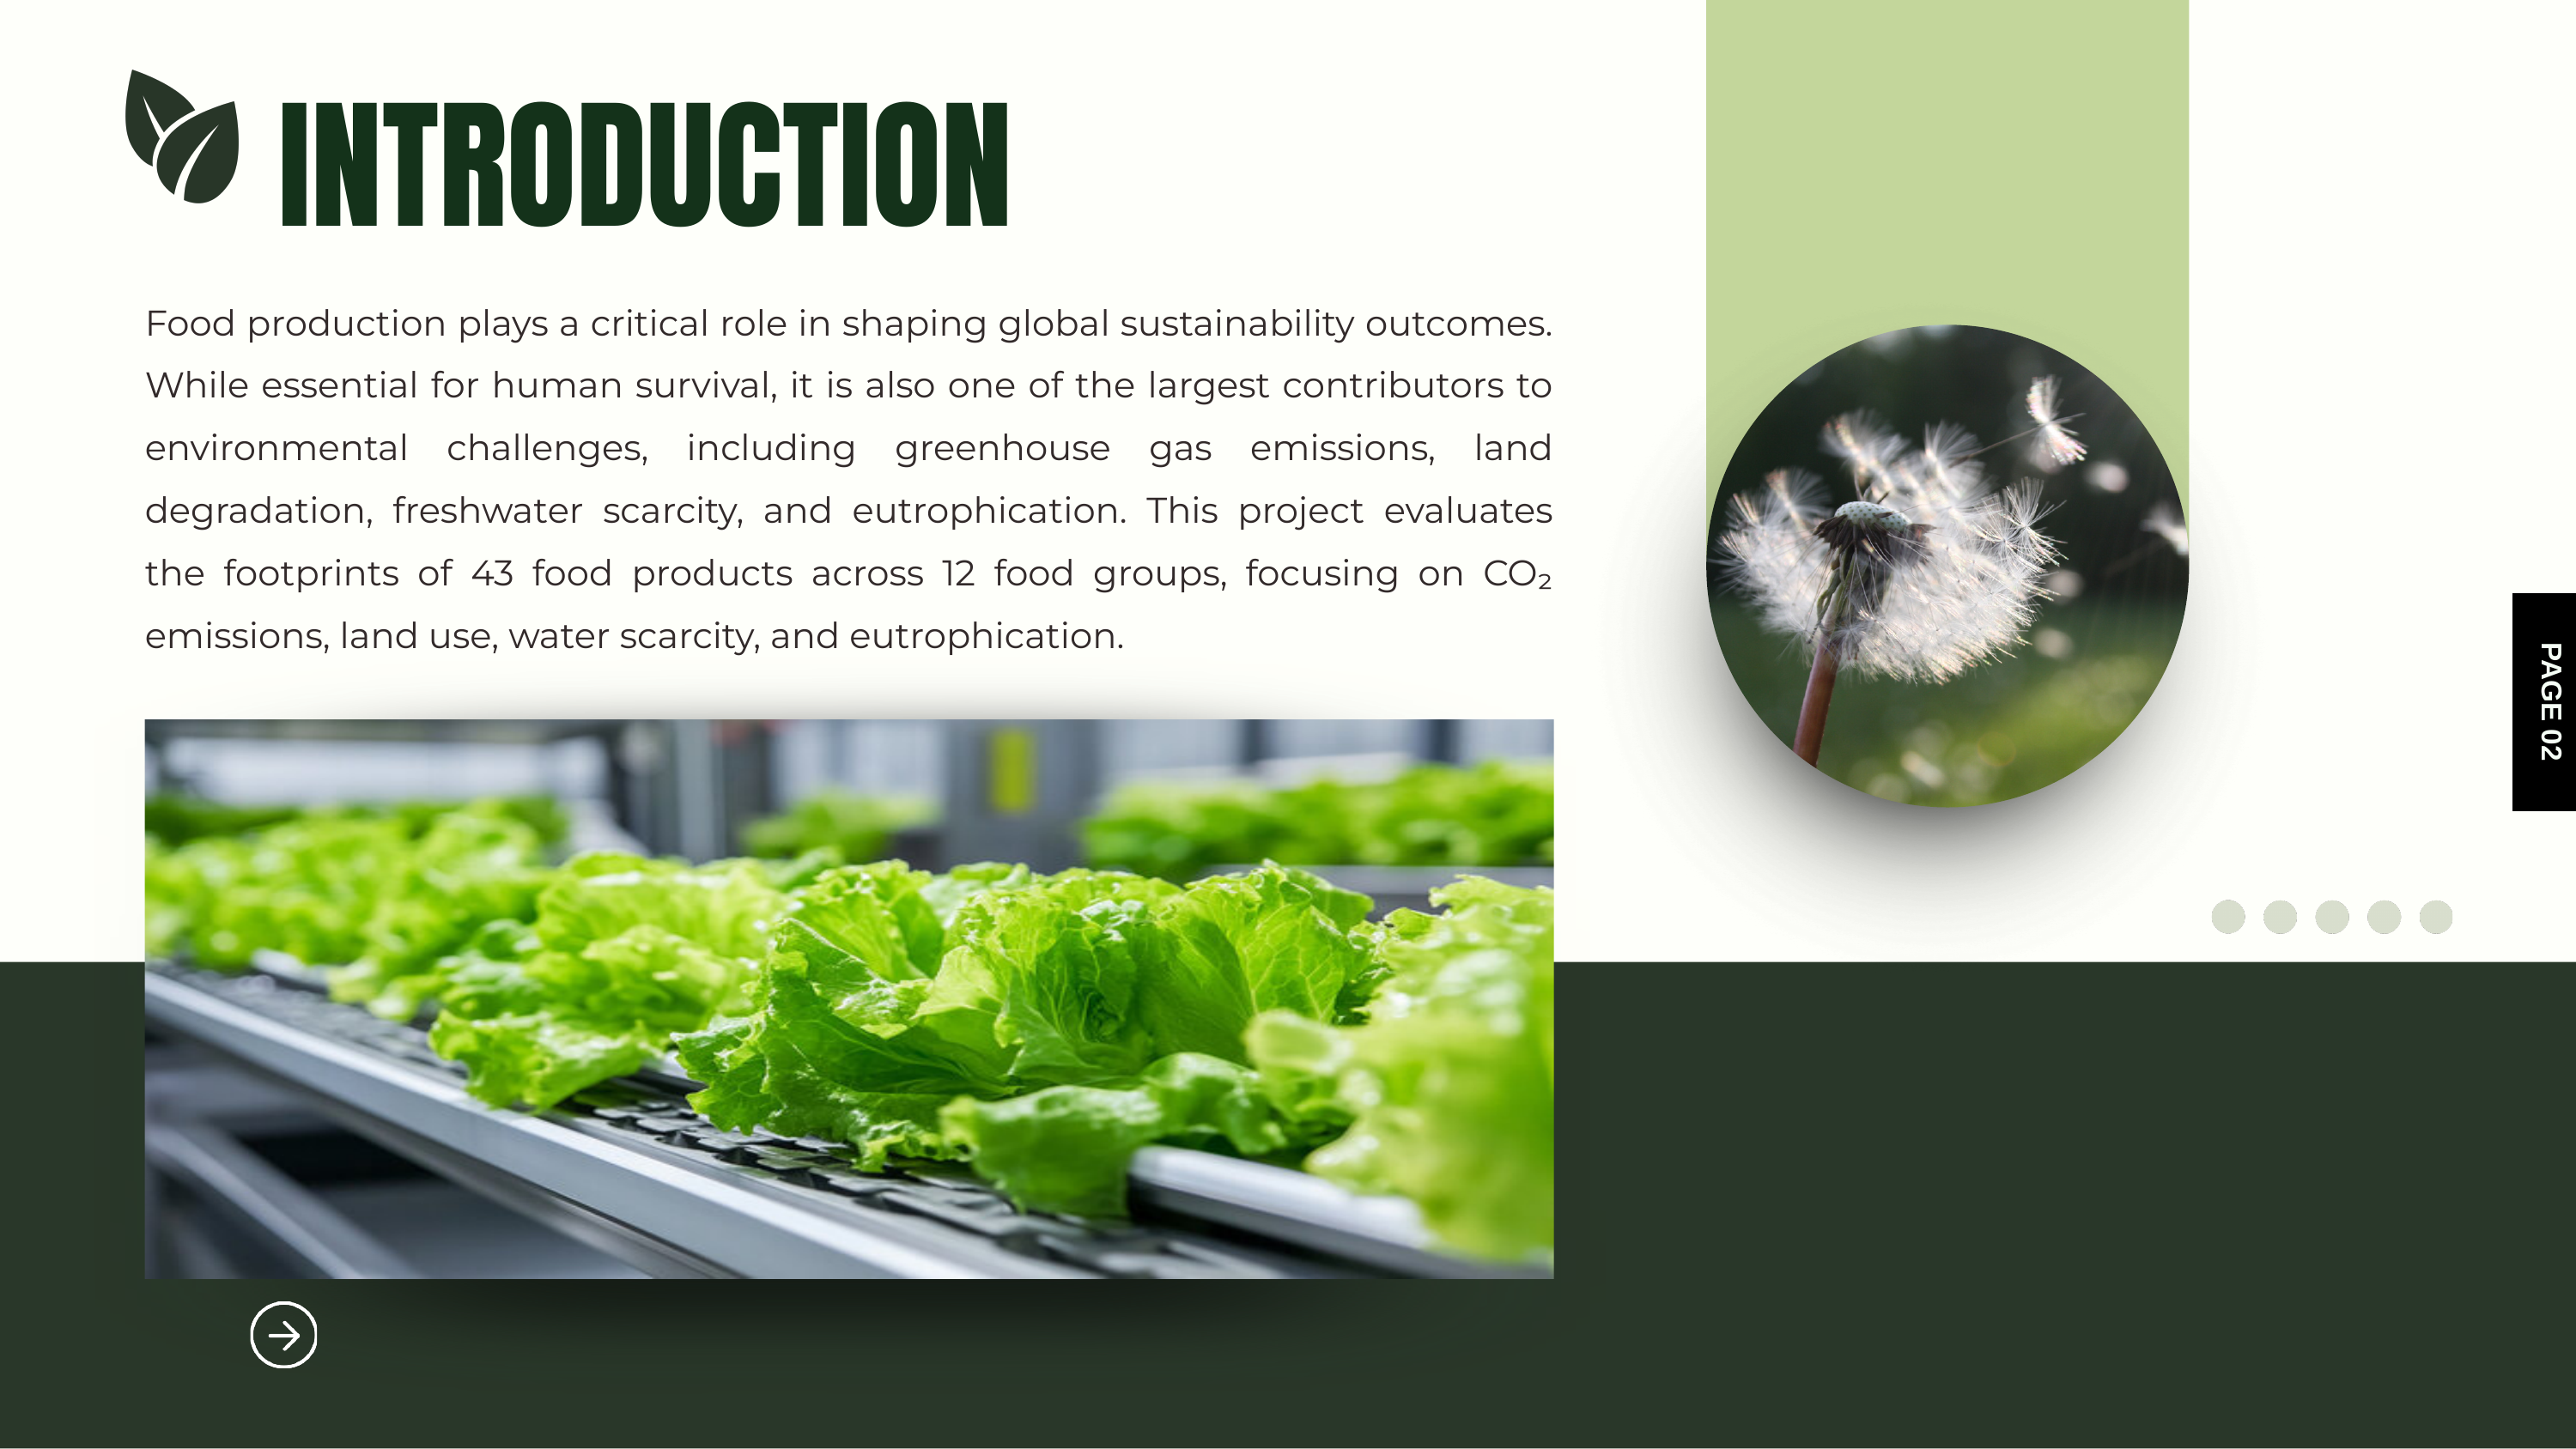

INTRODUCTION

Food production plays a critical role in shaping global sustainability outcomes. While essential for human survival, it is also one of the largest contributors to environmental challenges, including greenhouse gas emissions, land degradation, freshwater scarcity, and eutrophication. This project evaluates the footprints of 43 food products across 12 food groups, focusing on CO₂ emissions, land use, water scarcity, and eutrophication.

PAGE 02